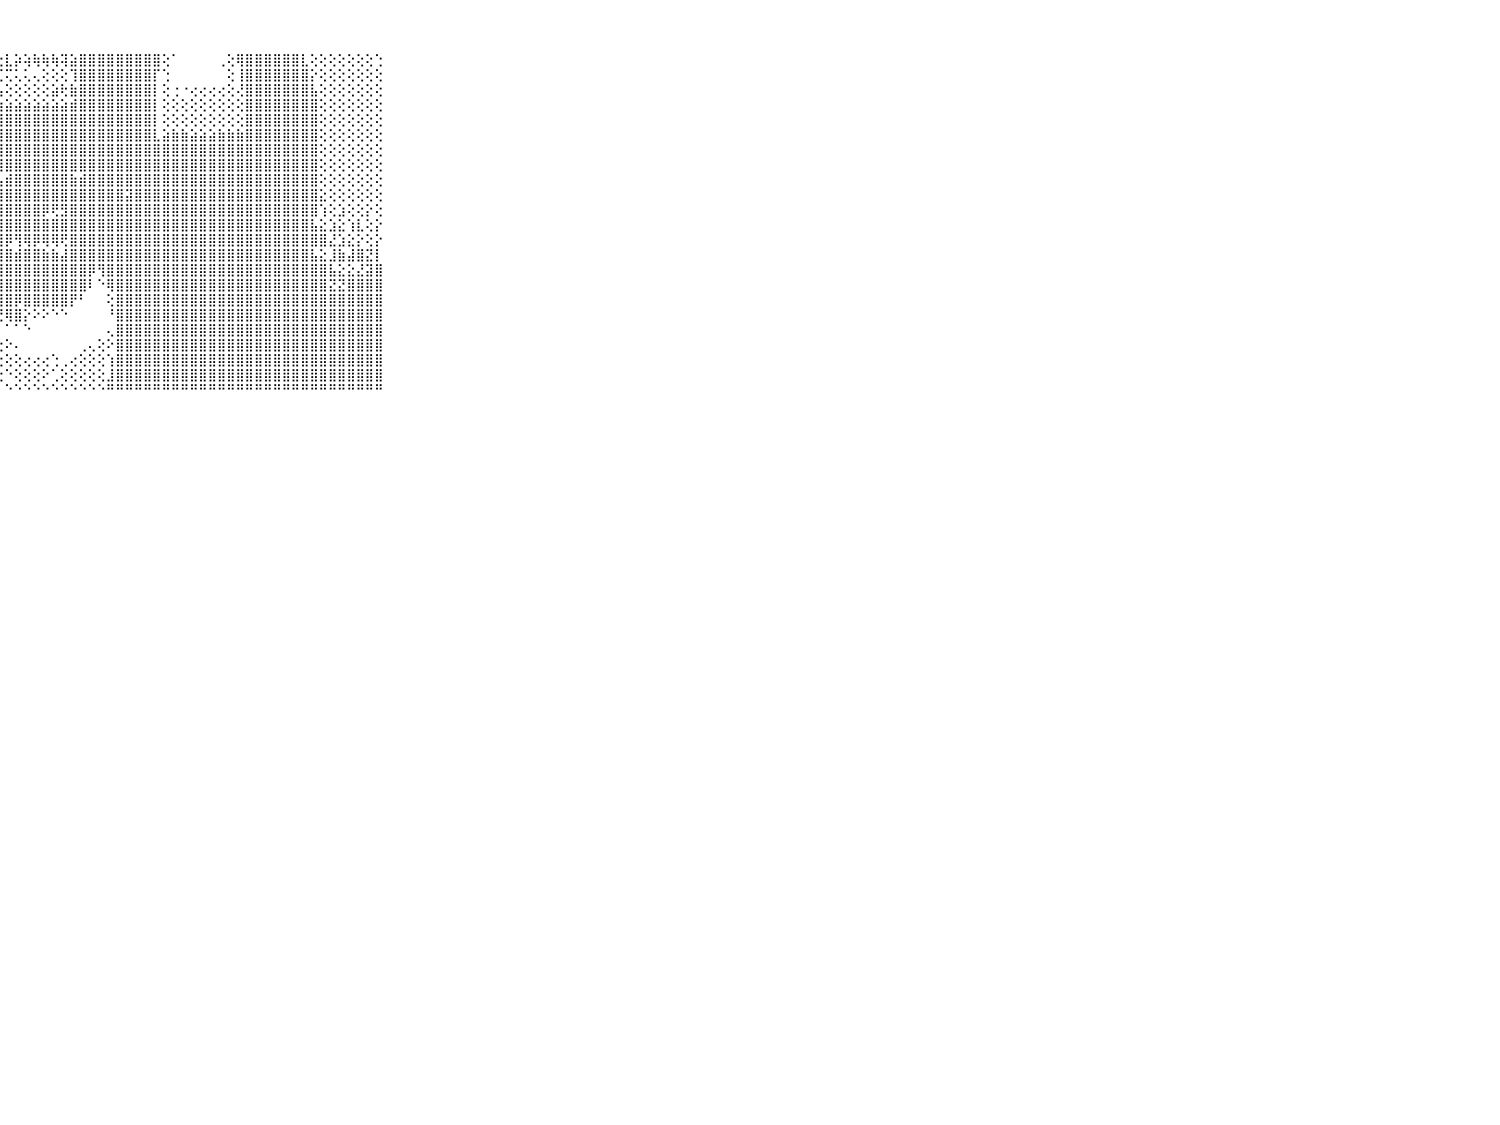

⠀⠀⠀⠀⠀⠀⠀⠀⠀⠀⠀⣿⣿⣿⣿⣿⣿⣿⣿⣿⣿⣿⣿⢟⢝⠕⠕⢕⣇⡵⢵⢷⢷⢷⢽⣵⣿⣿⣿⣿⣿⣿⣿⣿⣿⢕⠁⠀⠀⠀⠀⢀⢕⢿⣿⣿⣿⣿⣿⣿⣇⢕⢕⢕⢕⢕⢕⢕⢑⠀⠀⠀⠀⠀⠀⠀⠀⠀⠀⠀⠀
⠀⠀⠀⠀⠀⠀⠀⠀⠀⠀⠀⣿⣿⣿⣿⣿⣿⣿⣿⣿⣿⡟⢏⢕⢕⢕⢱⢎⢍⢅⢅⢄⢕⢕⢕⢹⣿⣿⣿⣿⣿⣿⣿⣿⡏⢑⠀⠀⠀⠀⠀⠀⢕⢸⣿⣿⣿⣿⣿⣿⣿⡕⢕⢕⢕⢕⢕⢕⢕⠀⠀⠀⠀⠀⠀⠀⠀⠀⠀⠀⠀
⠀⠀⠀⠀⠀⠀⠀⠀⠀⠀⠀⣿⣿⣿⣿⣿⣿⣿⣿⣿⡿⢕⢕⢕⣷⢧⢔⢧⢕⢕⢕⢕⢕⣵⢗⣷⣿⣿⣿⣿⣿⣿⣿⣿⡇⢕⢐⠐⢔⢔⢔⢔⢕⢜⣿⣿⣿⣿⣿⣿⣿⣧⢕⢕⢕⢕⢕⢕⢕⠀⠀⠀⠀⠀⠀⠀⠀⠀⠀⠀⠀
⠀⠀⠀⠀⠀⠀⠀⠀⠀⠀⠀⣿⣿⣿⣿⣿⣿⣿⣿⣿⡇⢟⢕⣱⣕⣕⣵⣵⣵⣵⣵⣵⣵⣵⣵⣾⣿⣿⣿⣿⣿⣿⣿⣿⡇⢕⢕⢕⢕⢕⢕⢕⢕⢕⣿⣿⣿⣿⣿⣿⣿⣿⢕⢕⢕⢕⢕⢕⢕⠀⠀⠀⠀⠀⠀⠀⠀⠀⠀⠀⠀
⠀⠀⠀⠀⠀⠀⠀⠀⠀⠀⠀⣿⣿⣿⣿⣿⣿⣿⣿⣿⡇⢕⢜⣿⣿⣿⣿⣿⣿⣿⣿⣿⣿⣿⣿⣿⣿⣿⣿⣿⣿⣿⣿⣿⡇⢕⢕⢕⢕⢕⢕⢕⢕⢕⣿⣿⣿⣿⣿⣿⣿⣿⢕⢕⢕⢕⢕⢕⢕⠀⠀⠀⠀⠀⠀⠀⠀⠀⠀⠀⠀
⠀⠀⠀⠀⠀⠀⠀⠀⠀⠀⠀⣿⣿⣿⣿⣿⣿⣿⣿⣿⡇⢕⢱⣿⣿⣿⣿⣿⣿⣿⣿⣿⣿⣿⣿⣿⣿⣿⣿⣿⣿⣿⣿⣿⣇⣵⣷⣷⣵⣵⣵⣷⣷⣷⣿⣿⣿⣿⣿⣿⣿⣿⢕⢕⢕⢕⢕⢕⢕⠀⠀⠀⠀⠀⠀⠀⠀⠀⠀⠀⠀
⠀⠀⠀⠀⠀⠀⠀⠀⠀⠀⠀⣿⣿⣿⣿⣿⣿⣿⣿⣿⡇⢕⢸⣿⣿⣿⣿⣿⣿⣿⣿⣿⣿⣿⣿⣿⣿⣿⣿⣿⣿⣿⣿⣿⣿⣿⣿⣿⣿⣿⣿⣿⣿⣿⣿⣿⣿⣿⣿⣿⣿⣿⢕⢕⢕⢕⢕⢕⢕⠀⠀⠀⠀⠀⠀⠀⠀⠀⠀⠀⠀
⠀⠀⠀⠀⠀⠀⠀⠀⠀⠀⠀⣿⣿⣿⣿⣿⣿⣿⣿⣿⣷⢕⢸⣿⣿⣿⣿⣿⣿⣿⣿⣿⣿⣿⣿⣿⣿⣿⣿⣿⣿⣿⣿⣿⣿⣿⣿⣿⣿⣿⣿⣿⣿⣿⣿⣿⣿⣿⣿⣿⣿⣿⢕⢕⢕⢕⢕⢕⢕⠀⠀⠀⠀⠀⠀⠀⠀⠀⠀⠀⠀
⠀⠀⠀⠀⠀⠀⠀⠀⠀⠀⠀⣿⣿⣿⣿⣿⣿⣿⣿⣿⣿⡕⢸⣿⣿⣿⣿⣧⣾⣿⣿⣿⣿⣿⣿⣷⣾⣿⣿⣿⣿⣿⣿⣿⣿⣿⣿⣿⣿⣿⣿⣿⣿⣿⣿⣿⣿⣿⣿⣿⣿⣿⢕⢕⢕⢕⢕⢕⢕⠀⠀⠀⠀⠀⠀⠀⠀⠀⠀⠀⠀
⠀⠀⠀⠀⠀⠀⠀⠀⠀⠀⠀⣿⣿⣿⣿⣿⣿⣿⣿⣿⣿⣿⣾⣿⣿⣿⣿⣿⣿⣿⣿⣿⣿⣿⣿⣿⣿⣿⣿⣿⣿⣽⣿⣿⣿⣿⣿⣿⣿⣿⣿⣿⣿⣿⣿⣿⣿⣿⣿⣿⣿⣿⣕⢕⢕⢕⢕⢕⢕⠀⠀⠀⠀⠀⠀⠀⠀⠀⠀⠀⠀
⠀⠀⠀⠀⠀⠀⠀⠀⠀⠀⠀⣿⣿⣿⣿⣿⣿⣿⣿⣿⣿⣿⣿⣿⣿⣿⣿⣿⣿⣿⣿⣿⡿⢟⣻⣿⣿⣿⣿⣿⣿⣿⣿⣿⣿⣿⣿⣿⣿⣿⣿⣿⣿⣿⣿⣿⣿⣿⣿⣿⣿⣿⢱⢕⣱⢕⢕⡕⢕⠀⠀⠀⠀⠀⠀⠀⠀⠀⠀⠀⠀
⠀⠀⠀⠀⠀⠀⠀⠀⠀⠀⠀⣿⣿⣿⣿⣿⣿⣿⣿⣿⣿⣿⣿⣿⣿⣿⣿⣿⣿⣿⣿⣿⣿⣿⣿⣿⣿⣿⣿⣿⣿⣿⣿⣿⣿⣿⣿⣿⣿⣿⣿⣿⣿⣿⣿⣿⣿⣿⣿⣿⣿⣧⣕⣱⣕⢱⣇⢕⡕⠀⠀⠀⠀⠀⠀⠀⠀⠀⠀⠀⠀
⠀⠀⠀⠀⠀⠀⠀⠀⠀⠀⠀⣿⣿⣿⣿⣿⣿⣿⣿⣿⣿⣿⣿⣿⣿⣿⣿⣿⡿⢻⢿⡿⢿⢿⢟⣿⣿⣿⣿⣿⣿⣿⣿⣿⣿⣿⣿⣿⣿⣿⣿⣿⣿⣿⣿⣿⣿⣿⣿⣿⣿⣿⣿⣜⣱⣕⡕⢕⡕⠀⠀⠀⠀⠀⠀⠀⠀⠀⠀⠀⠀
⠀⠀⠀⠀⠀⠀⠀⠀⠀⠀⠀⣿⣿⣿⣿⣿⣿⣿⣿⣿⣿⣿⣿⣿⣿⣿⣿⣿⣿⣾⣿⣿⣷⣷⣼⣿⣿⣿⣿⣿⣿⣿⣿⣿⣿⣿⣿⣿⣿⣿⣿⣿⣿⣿⣿⣿⣿⣿⣿⣿⣿⣧⣕⣸⣷⣼⣿⣝⡇⠀⠀⠀⠀⠀⠀⠀⠀⠀⠀⠀⠀
⠀⠀⠀⠀⠀⠀⠀⠀⠀⠀⠀⣿⣿⣿⣿⣿⣿⣿⣿⣿⣿⣿⣿⣿⢿⣿⣿⣿⣿⣿⣿⣿⣿⣿⣿⣿⣿⡿⢻⣿⣿⣿⣿⣿⣿⣿⣿⣿⣿⣿⣿⣿⣿⣿⣿⣿⣿⣿⣿⣿⣿⣿⣿⣧⣕⣕⣜⣽⣿⠀⠀⠀⠀⠀⠀⠀⠀⠀⠀⠀⠀
⠀⠀⠀⠀⠀⠀⠀⠀⠀⠀⠀⣿⣿⣿⣿⣿⣿⣿⣿⣿⣿⣿⣿⢕⢜⣿⣿⣿⣿⣿⣿⣿⣿⣿⣿⣿⣿⠇⠑⢿⣿⣿⣿⣿⣿⣿⣿⣿⣿⣿⣿⣿⣿⣿⣿⣿⣿⣿⣿⣿⣿⣿⣿⣝⣝⣿⣿⣿⣿⠀⠀⠀⠀⠀⠀⠀⠀⠀⠀⠀⠀
⠀⠀⠀⠀⠀⠀⠀⠀⠀⠀⠀⣿⣿⣿⣿⣿⣿⣿⣿⣿⣿⣿⣿⢕⢕⢹⣿⣿⣿⡿⣿⣿⣿⣿⣿⡟⠃⠀⠀⢕⣿⣿⣿⣿⣿⣿⣿⣿⣿⣿⣿⣿⣿⣿⣿⣿⣿⣿⣿⣿⣿⣿⣿⣿⣿⣿⣿⣿⣿⠀⠀⠀⠀⠀⠀⠀⠀⠀⠀⠀⠀
⠀⠀⠀⠀⠀⠀⠀⠀⠀⠀⠀⣿⣿⣿⣿⣿⣿⣿⣿⣿⣿⣿⣿⠕⢕⠕⢘⢟⢿⣿⡕⠕⠕⠑⠑⠀⠀⠀⠀⠘⣿⣿⣿⣿⣿⣿⣿⣿⣿⣿⣿⣿⣿⣿⣿⣿⣿⣿⣿⣿⣿⣿⣿⣿⣿⣿⣿⣿⣿⠀⠀⠀⠀⠀⠀⠀⠀⠀⠀⠀⠀
⠀⠀⠀⠀⠀⠀⠀⠀⠀⠀⠀⣿⣿⣿⣿⣿⣿⣿⣿⣿⣿⣿⣟⢀⢕⢕⢕⠀⠁⠁⠑⠀⠀⠀⠀⠀⠀⠀⠀⢄⣿⣿⣿⣿⣿⣿⣿⣿⣿⣿⣿⣿⣿⣿⣿⣿⣿⣿⣿⣿⣿⣿⣿⣿⣿⣿⣿⣿⣿⠀⠀⠀⠀⠀⠀⠀⠀⠀⠀⠀⠀
⠀⠀⠀⠀⠀⠀⠀⠀⠀⠀⠀⣿⣿⣿⣿⣿⣿⣿⣿⣿⣿⣿⣿⣇⢕⢕⢕⢑⠕⠄⠀⠀⠀⠀⠀⠀⢀⢄⢕⠕⣿⣿⣿⣿⣿⣿⣿⣿⣿⣿⣿⣿⣿⣿⣿⣿⣿⣿⣿⣿⣿⣿⣿⣿⣿⣿⣿⣿⣿⠀⠀⠀⠀⠀⠀⠀⠀⠀⠀⠀⠀
⠀⠀⠀⠀⠀⠀⠀⠀⠀⠀⠀⣿⣿⣿⣿⣿⣿⣿⣿⣿⣿⣿⣿⣿⣇⢕⢕⢕⢕⢕⢔⢔⢔⢑⢀⢔⢕⢕⢕⢱⣿⣿⣿⣿⣿⣿⣿⣿⣿⣿⣿⣿⣿⣿⣿⣿⣿⣿⣿⣿⣿⣿⣿⣿⣿⣿⣿⣿⣿⠀⠀⠀⠀⠀⠀⠀⠀⠀⠀⠀⠀
⠀⠀⠀⠀⠀⠀⠀⠀⠀⠀⠀⣿⣿⣿⣿⣿⣿⣿⣿⣿⣿⣿⣿⣿⣿⣧⣕⢕⠑⢕⢕⢕⠕⢁⢕⢕⢕⢕⢕⣸⣿⣿⣿⣿⣿⣿⣿⣿⣿⣿⣿⣿⣿⣿⣿⣿⣿⣿⣿⣿⣿⣿⣿⣿⣿⣿⣿⣿⣿⠀⠀⠀⠀⠀⠀⠀⠀⠀⠀⠀⠀
⠀⠀⠀⠀⠀⠀⠀⠀⠀⠀⠀⠛⠛⠛⠛⠛⠛⠛⠛⠛⠛⠛⠛⠛⠛⠛⠛⠃⠑⠑⠑⠑⠑⠑⠑⠑⠑⠑⠑⠛⠛⠛⠛⠛⠛⠛⠛⠛⠛⠛⠛⠛⠛⠛⠛⠛⠛⠛⠛⠛⠛⠛⠛⠛⠛⠛⠛⠛⠛⠀⠀⠀⠀⠀⠀⠀⠀⠀⠀⠀⠀